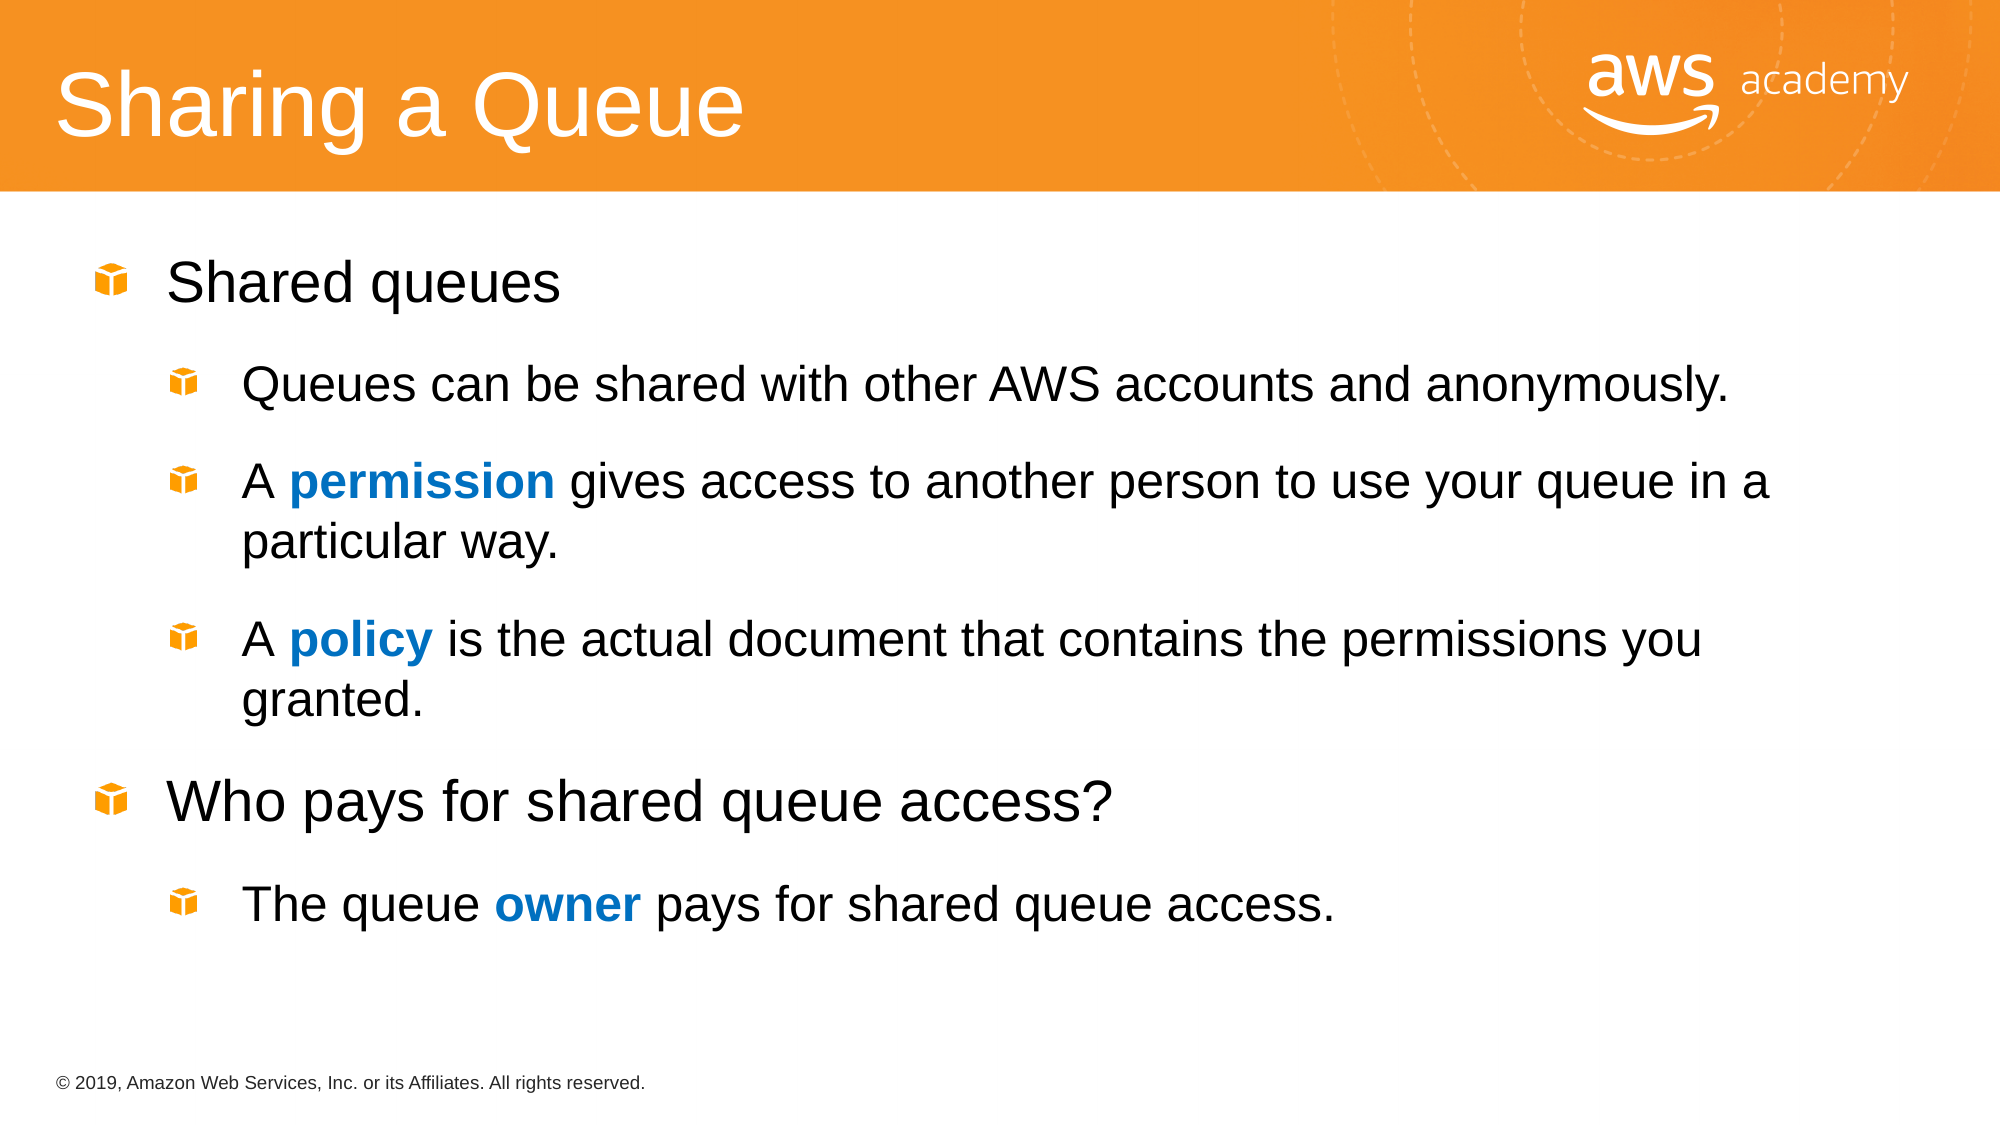

# Sharing a Queue
Shared queues
Queues can be shared with other AWS accounts and anonymously.
A permission gives access to another person to use your queue in a particular way.
A policy is the actual document that contains the permissions you granted.
Who pays for shared queue access?
The queue owner pays for shared queue access.